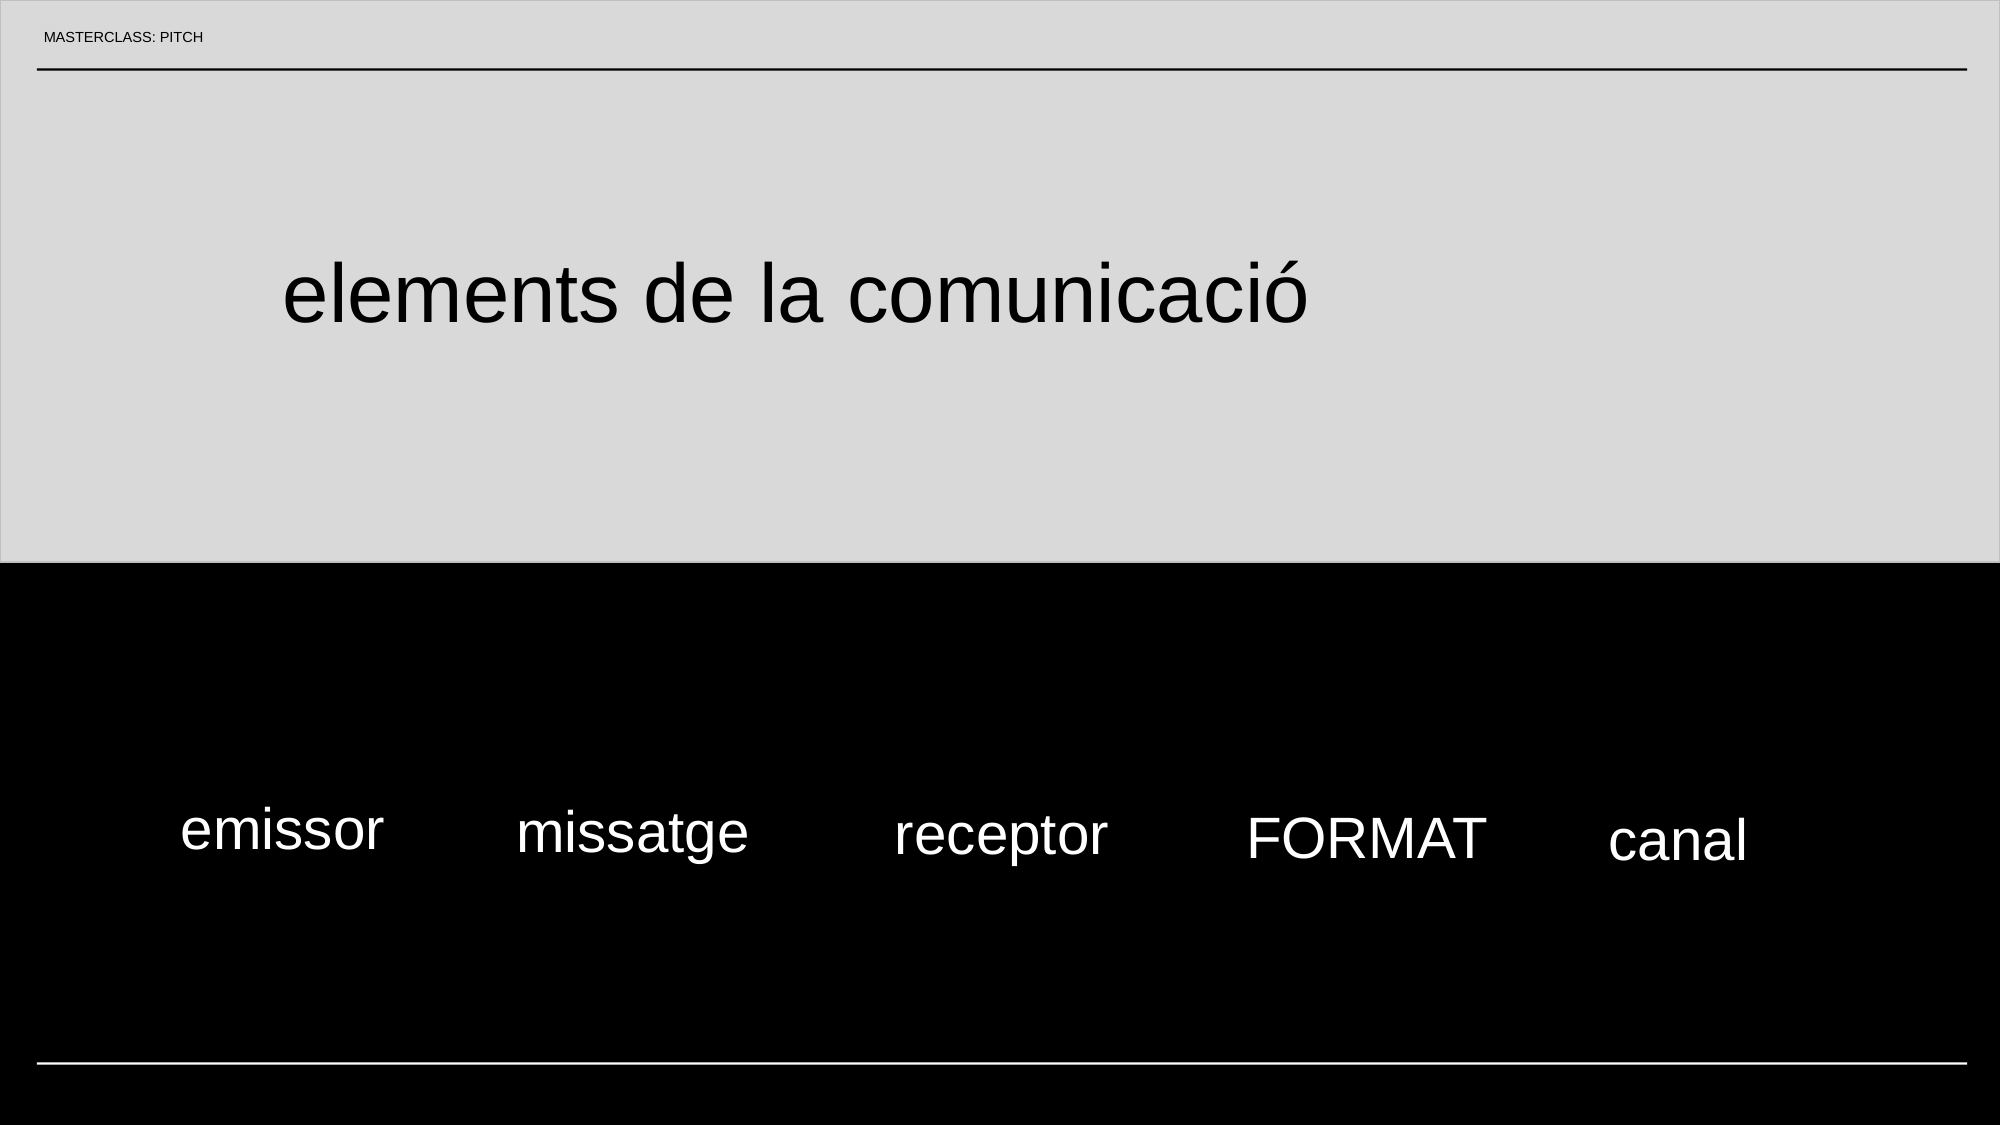

MASTERCLASS: PITCH

# elements de la comunicació
emissor
missatge
receptor
FORMAT
canal